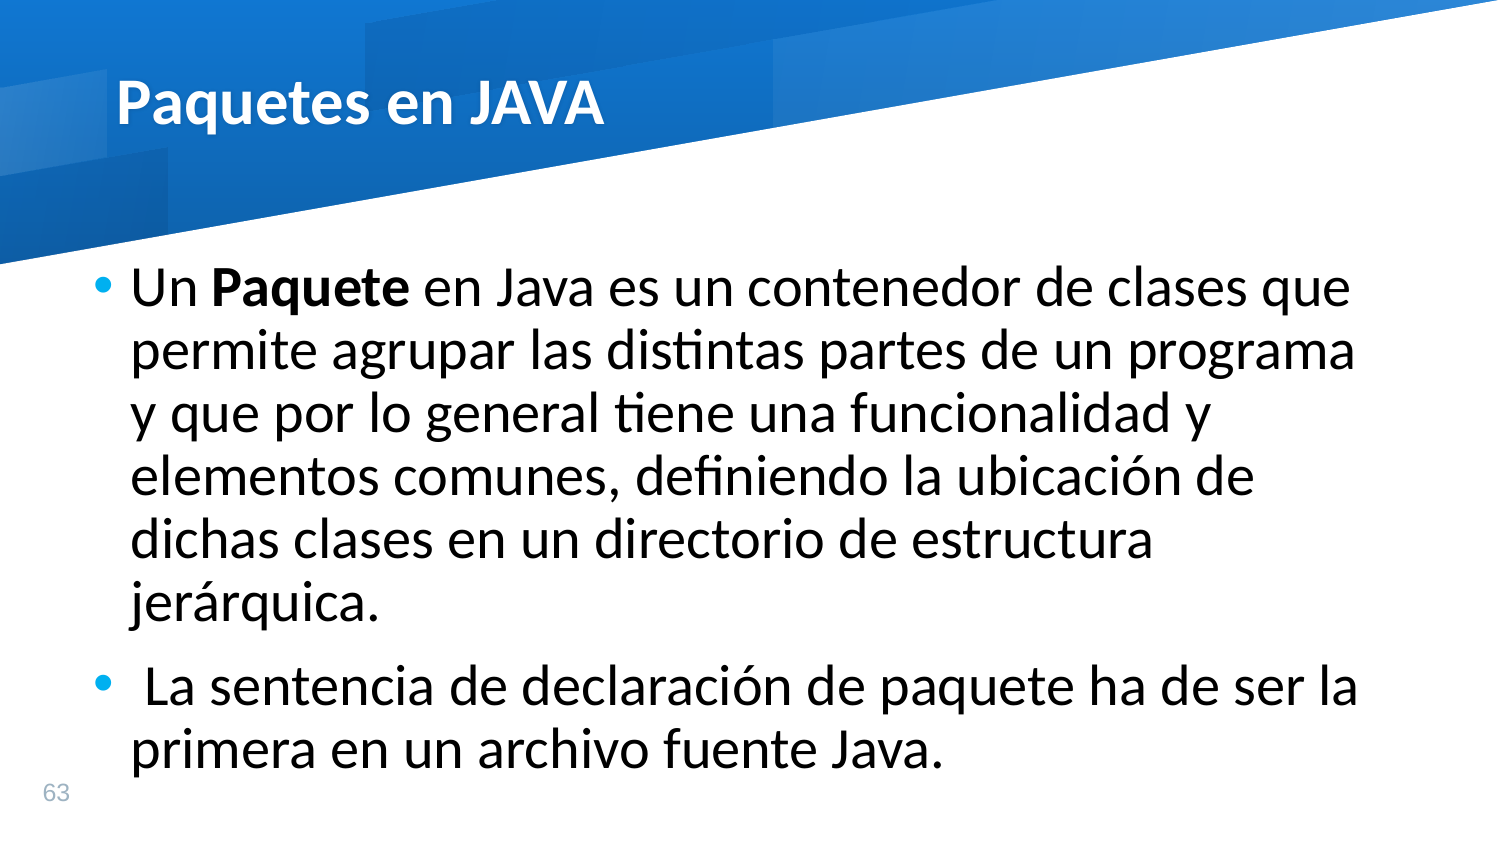

Paquetes en JAVA
Un Paquete en Java es un contenedor de clases que permite agrupar las distintas partes de un programa y que por lo general tiene una funcionalidad y elementos comunes, definiendo la ubicación de dichas clases en un directorio de estructura jerárquica.
 La sentencia de declaración de paquete ha de ser la primera en un archivo fuente Java.
63